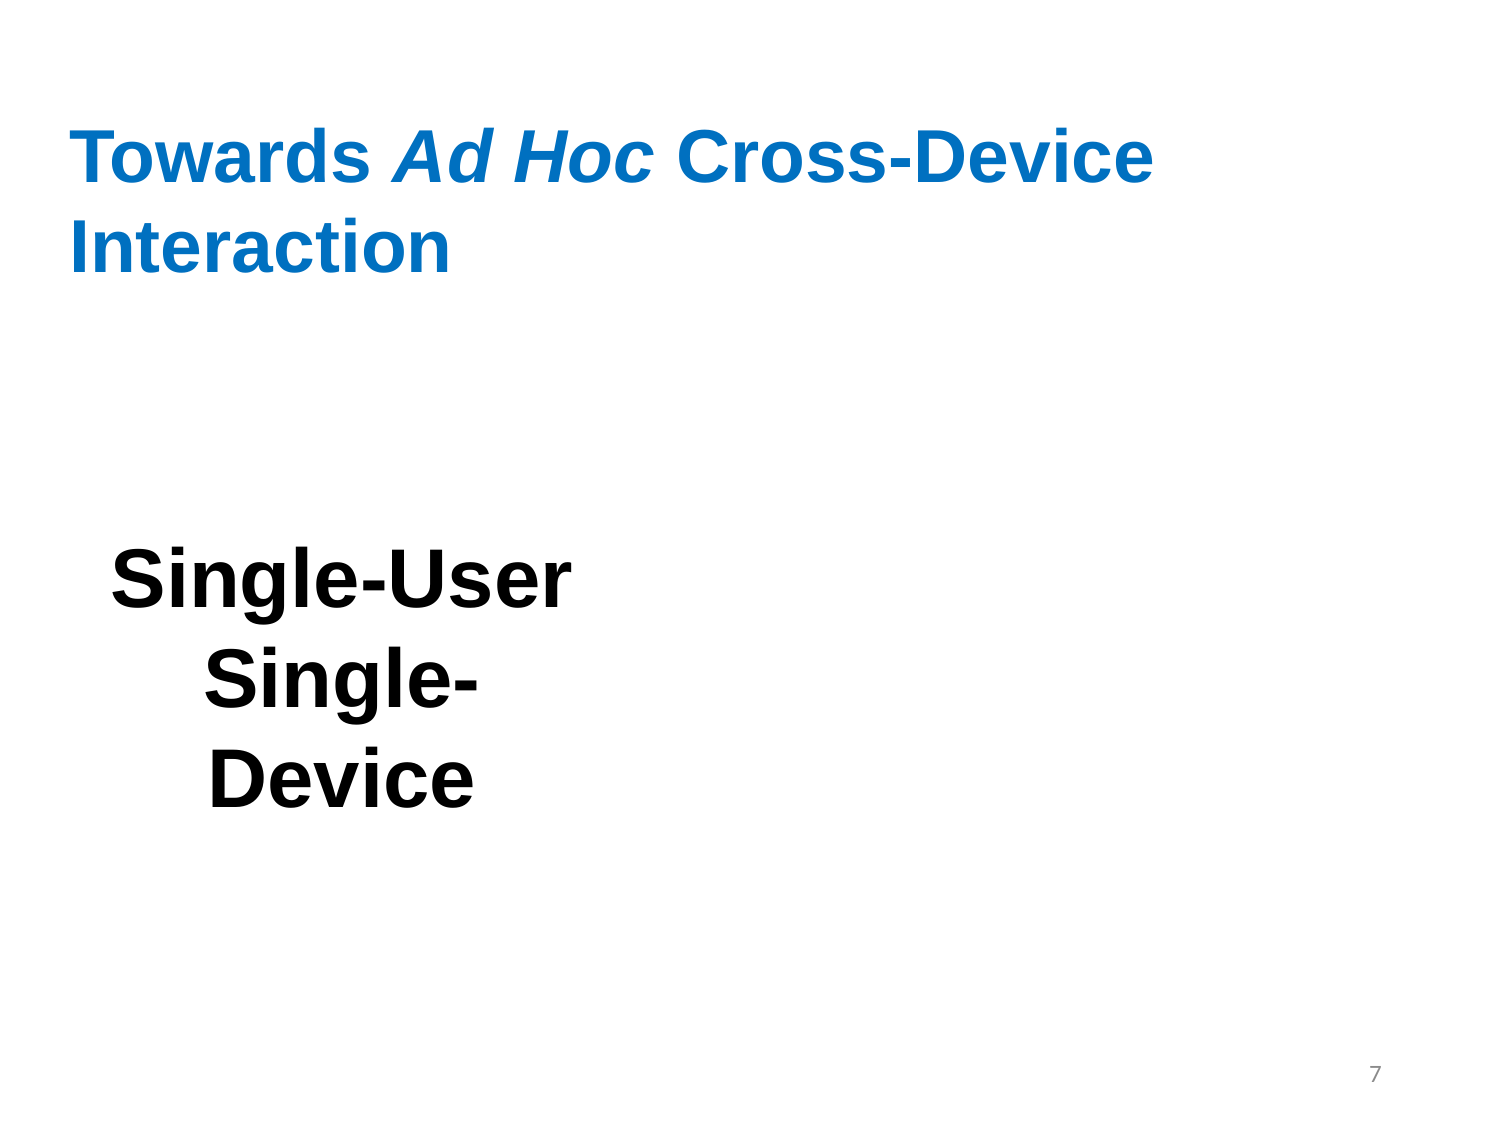

Towards Ad Hoc Cross-Device Interaction
Single-User
Single-Device
7